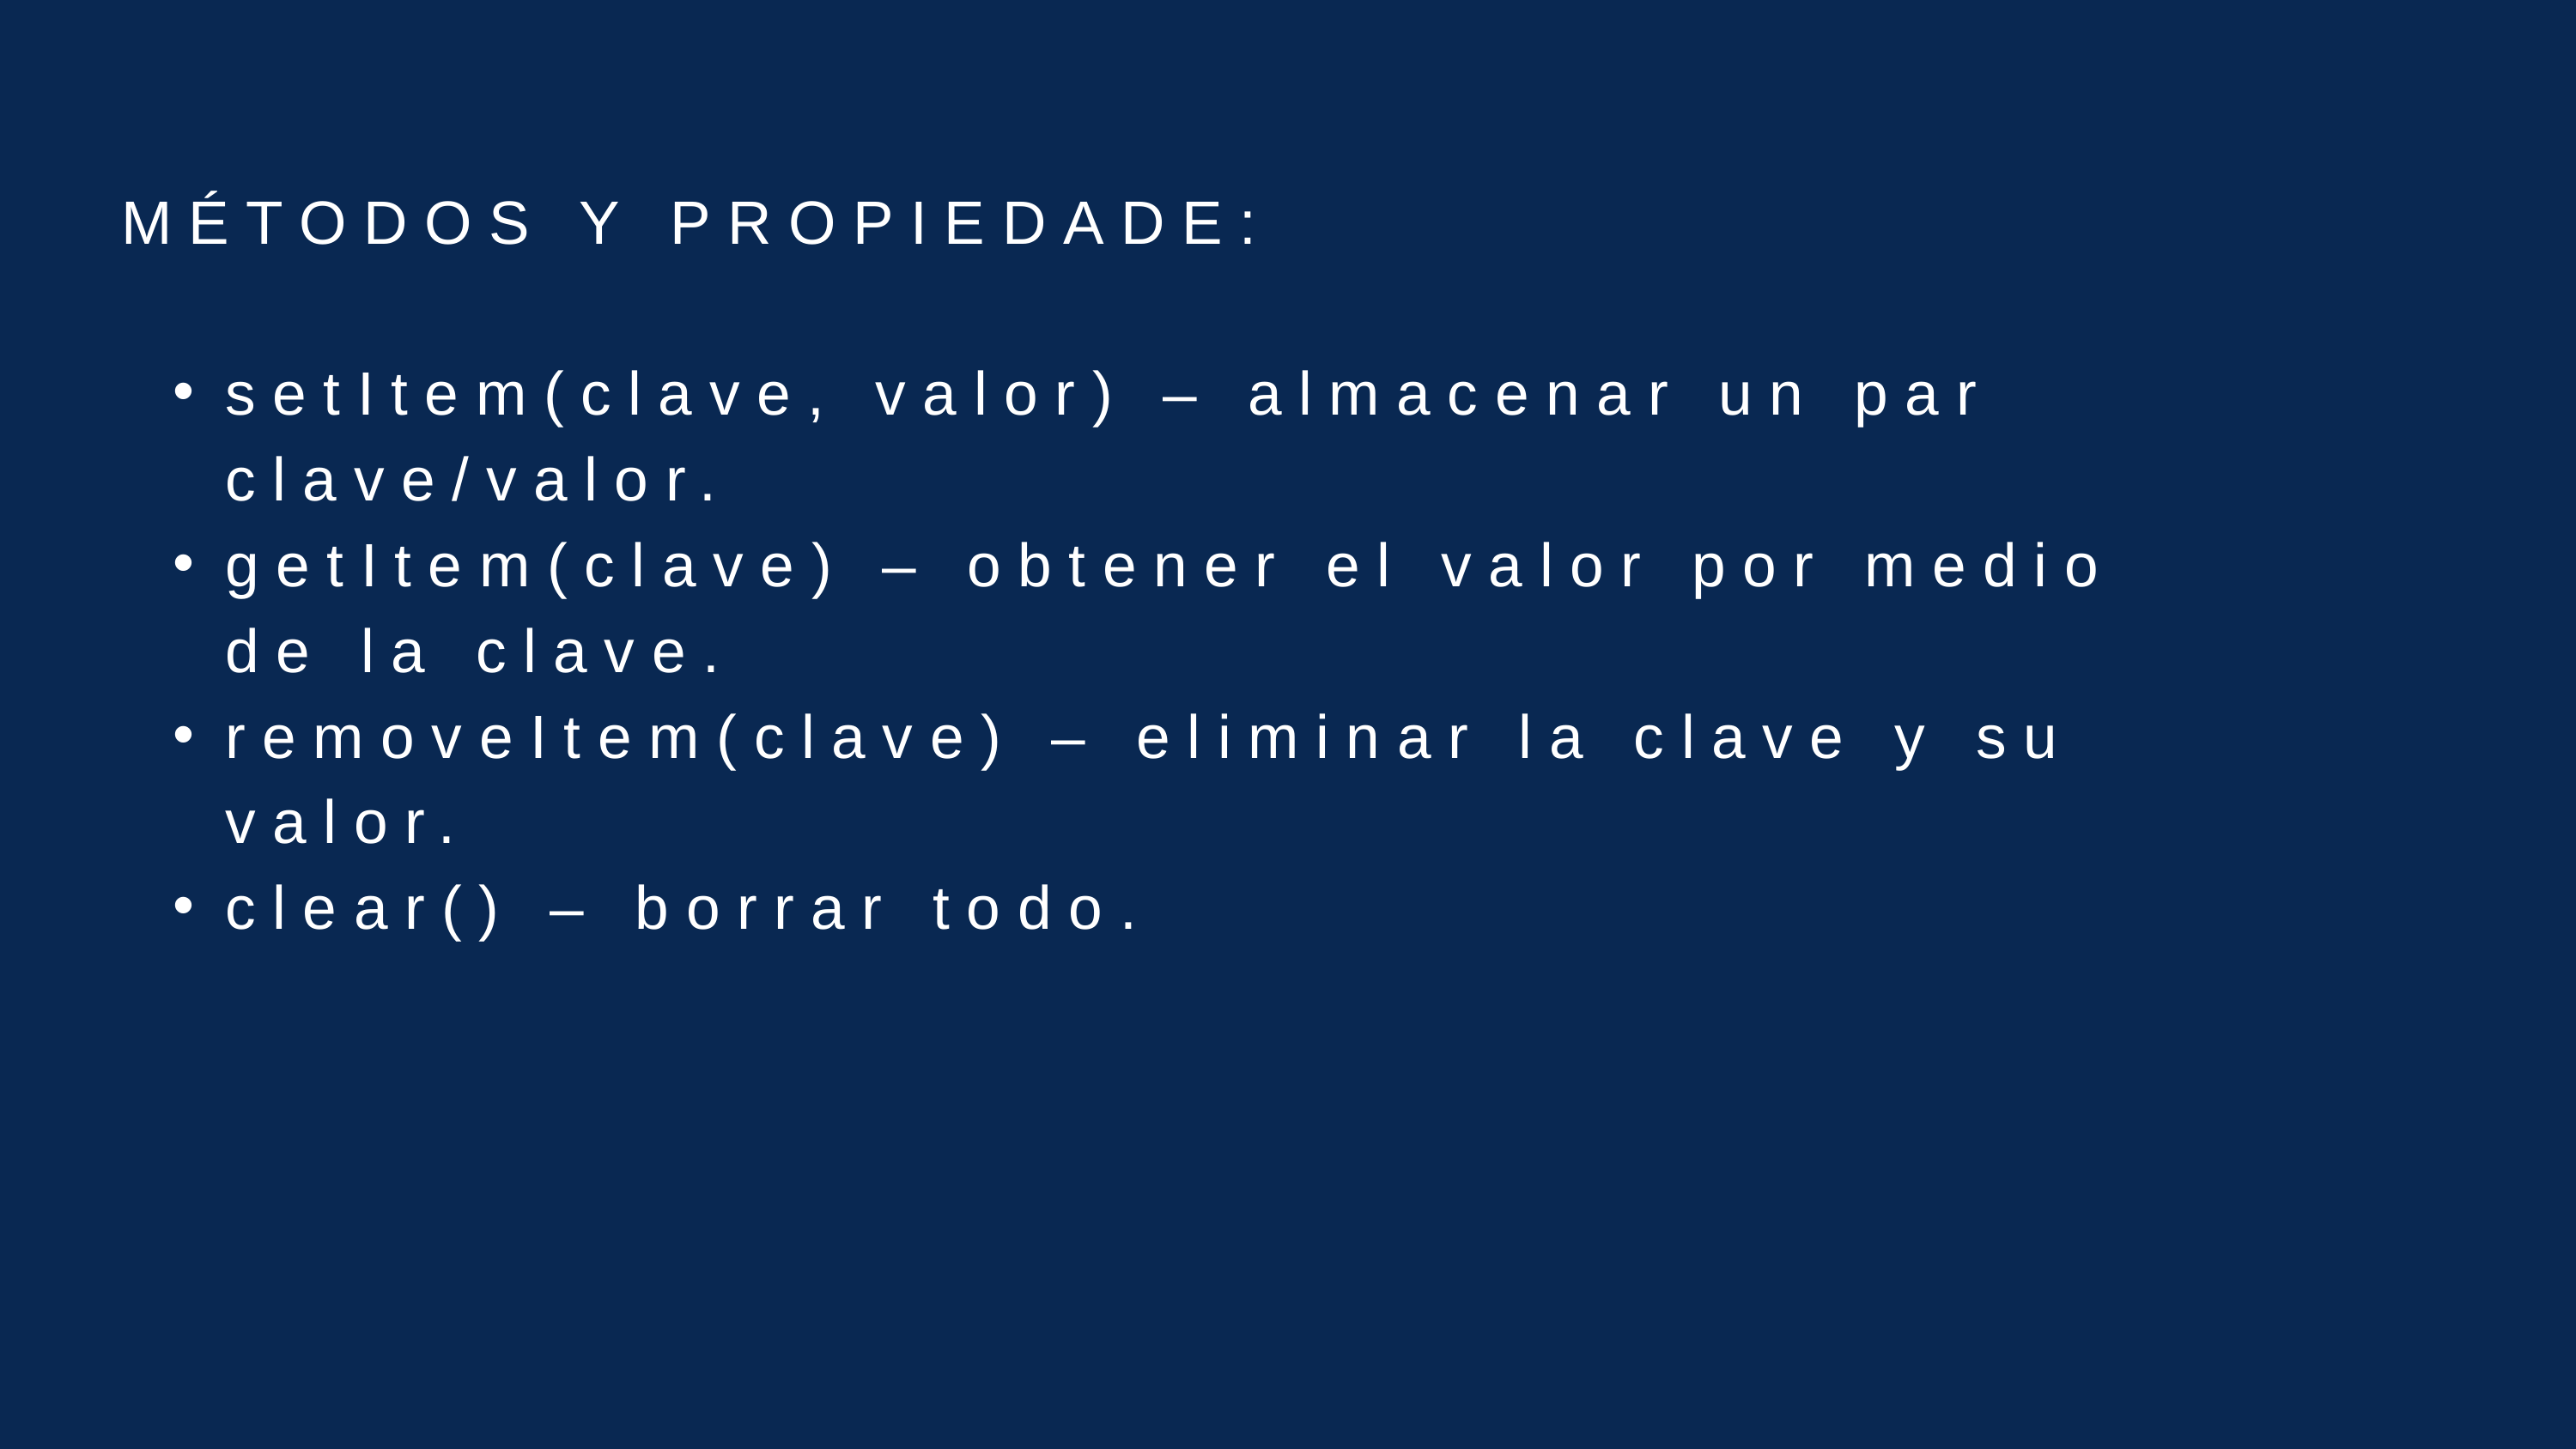

MÉTODOS Y PROPIEDADE:

setItem(clave, valor) – almacenar un par clave/valor.
getItem(clave) – obtener el valor por medio de la clave.
removeItem(clave) – eliminar la clave y su valor.
clear() – borrar todo.